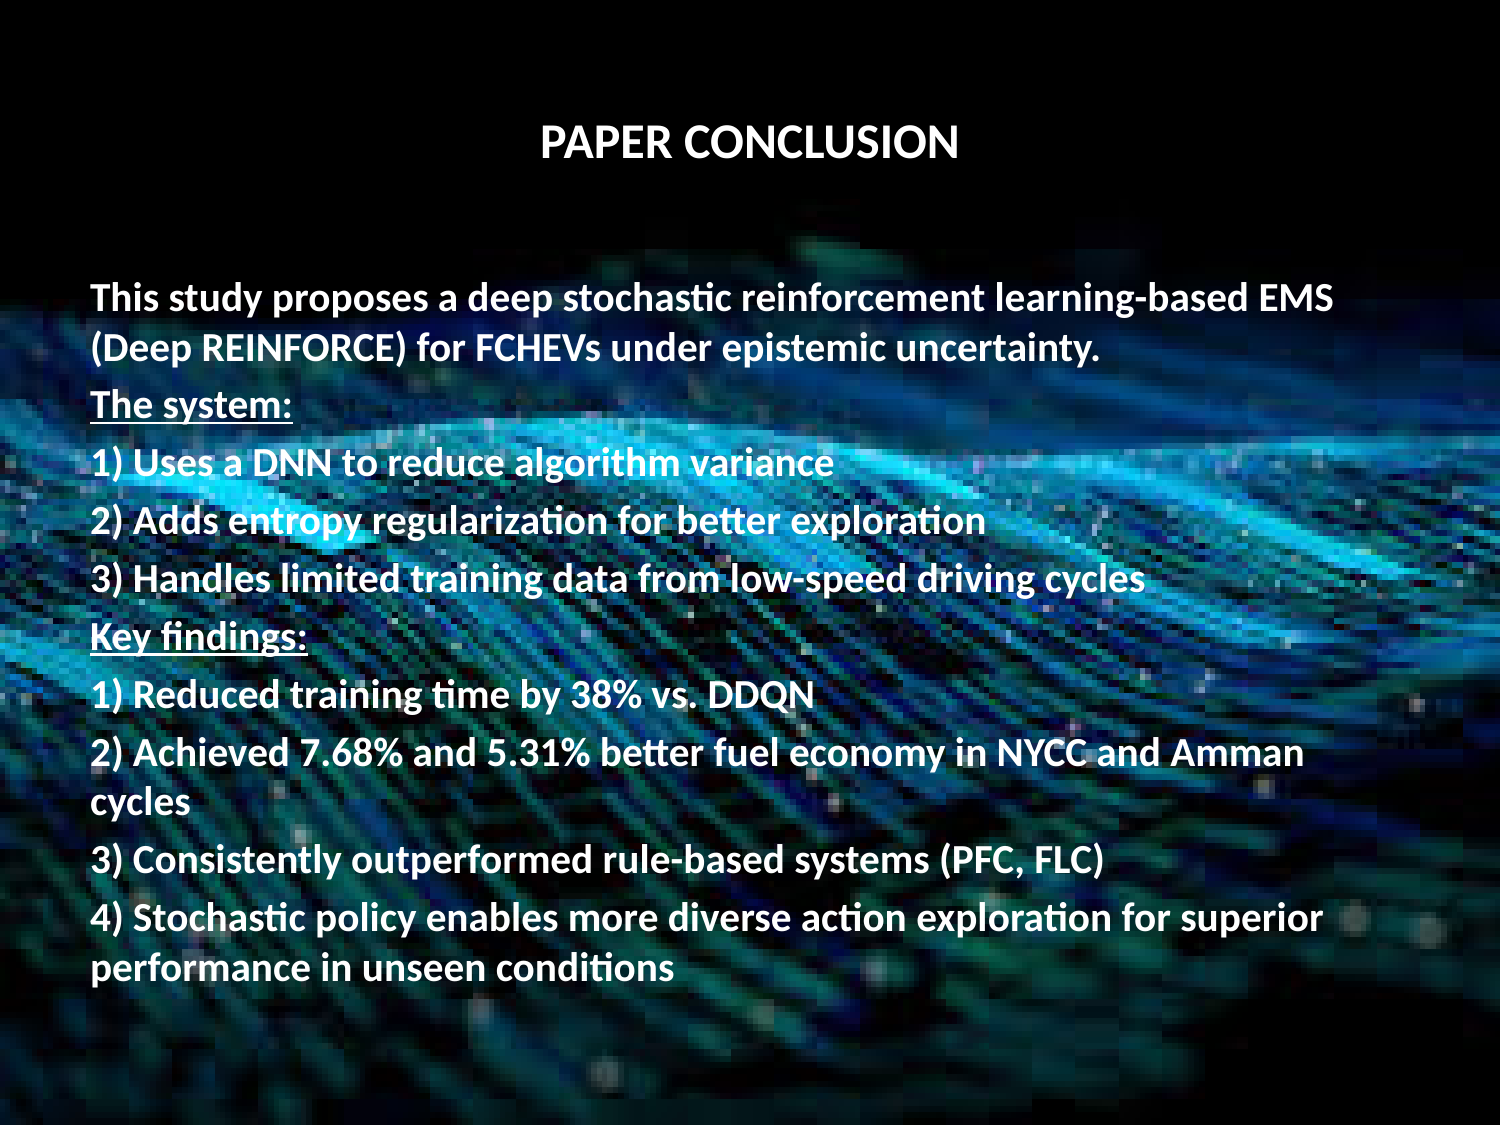

# PAPER CONCLUSION
This study proposes a deep stochastic reinforcement learning-based EMS (Deep REINFORCE) for FCHEVs under epistemic uncertainty.
The system:
1) Uses a DNN to reduce algorithm variance
2) Adds entropy regularization for better exploration
3) Handles limited training data from low-speed driving cycles
Key findings:
1) Reduced training time by 38% vs. DDQN
2) Achieved 7.68% and 5.31% better fuel economy in NYCC and Amman cycles
3) Consistently outperformed rule-based systems (PFC, FLC)
4) Stochastic policy enables more diverse action exploration for superior performance in unseen conditions